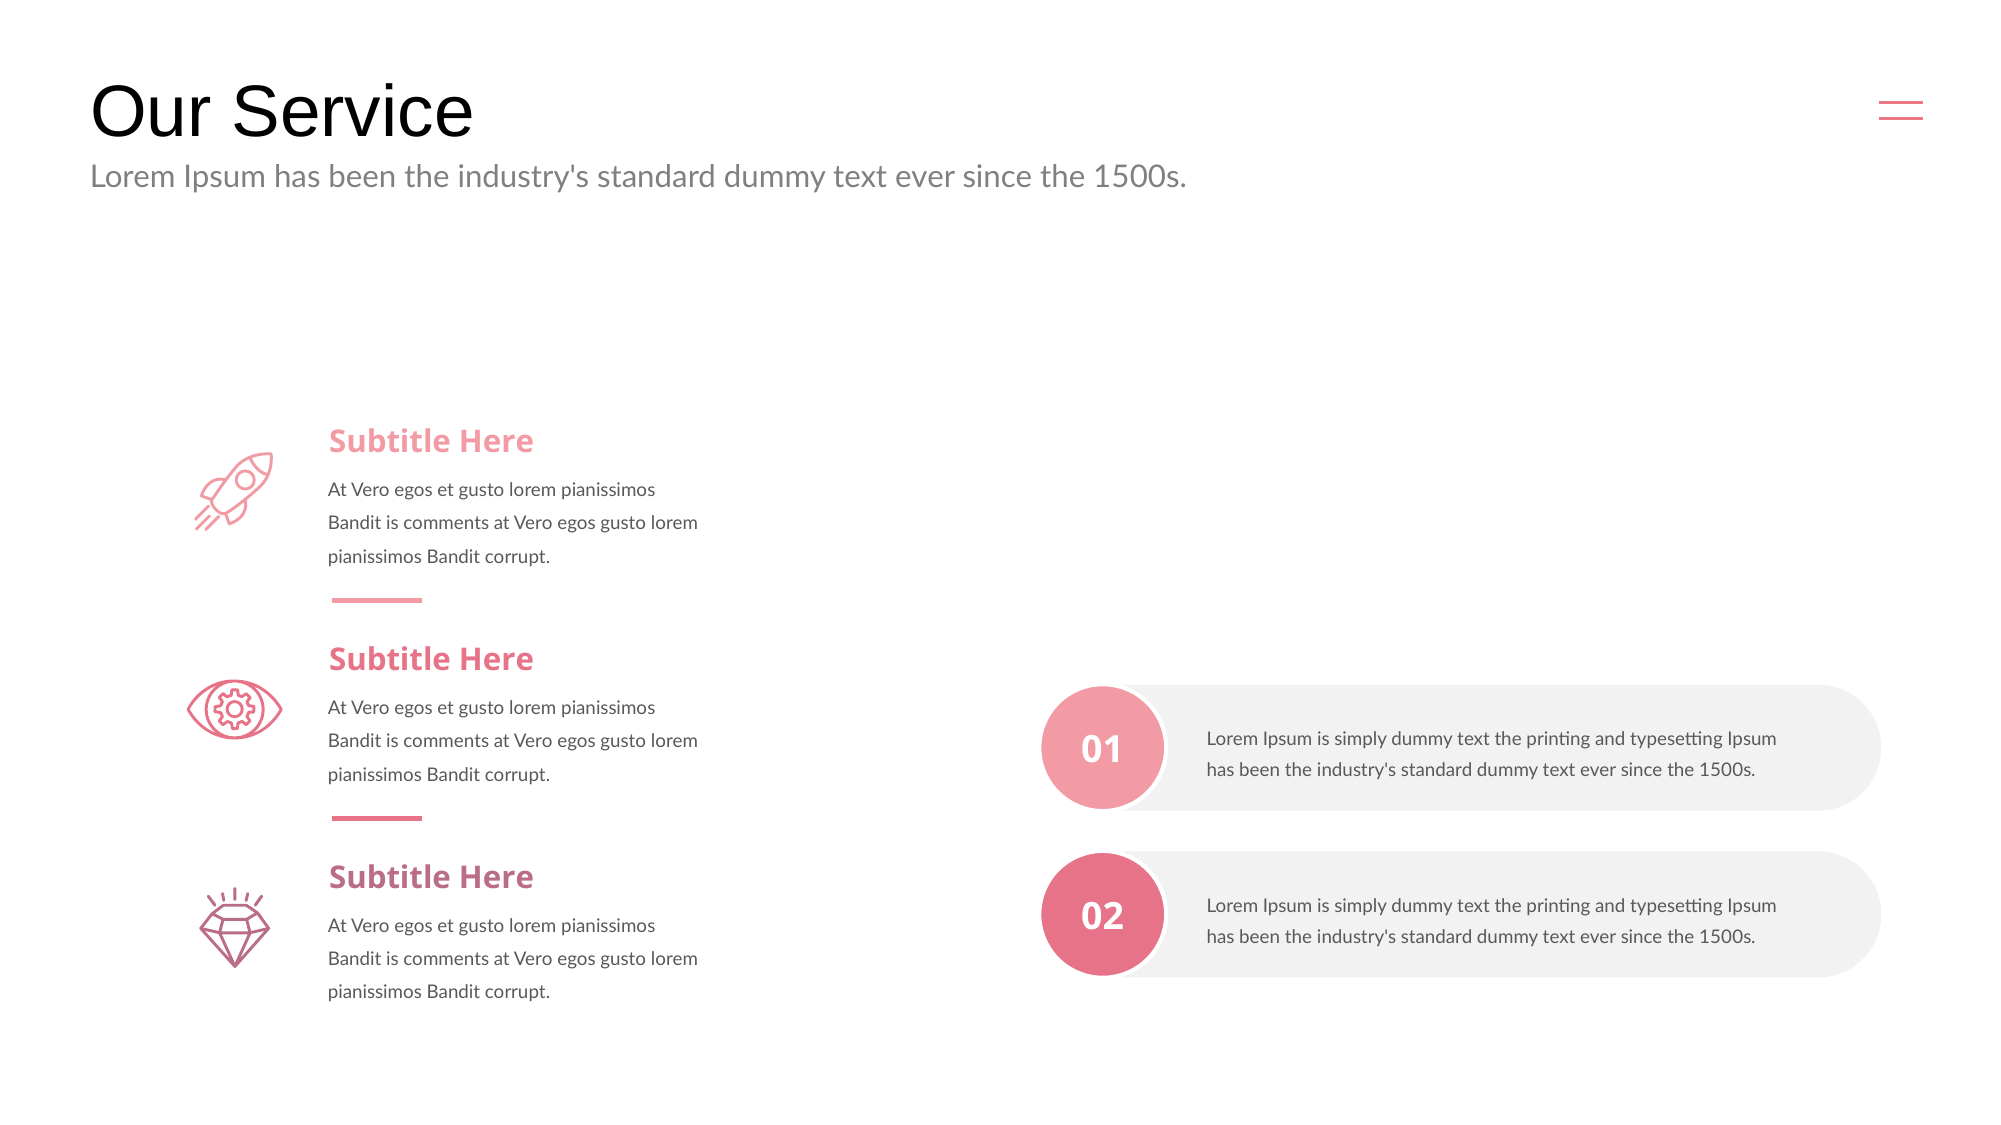

# Our Service
Lorem Ipsum has been the industry's standard dummy text ever since the 1500s.

Subtitle Here

At Vero egos et gusto lorem pianissimos
Bandit is comments at Vero egos gusto lorem pianissimos Bandit corrupt.
Subtitle Here
At Vero egos et gusto lorem pianissimos
Bandit is comments at Vero egos gusto lorem pianissimos Bandit corrupt.

01

Lorem Ipsum is simply dummy text the printing and typesetting Ipsum has been the industry's standard dummy text ever since the 1500s.
Subtitle Here
02

Lorem Ipsum is simply dummy text the printing and typesetting Ipsum has been the industry's standard dummy text ever since the 1500s.

At Vero egos et gusto lorem pianissimos
Bandit is comments at Vero egos gusto lorem pianissimos Bandit corrupt.